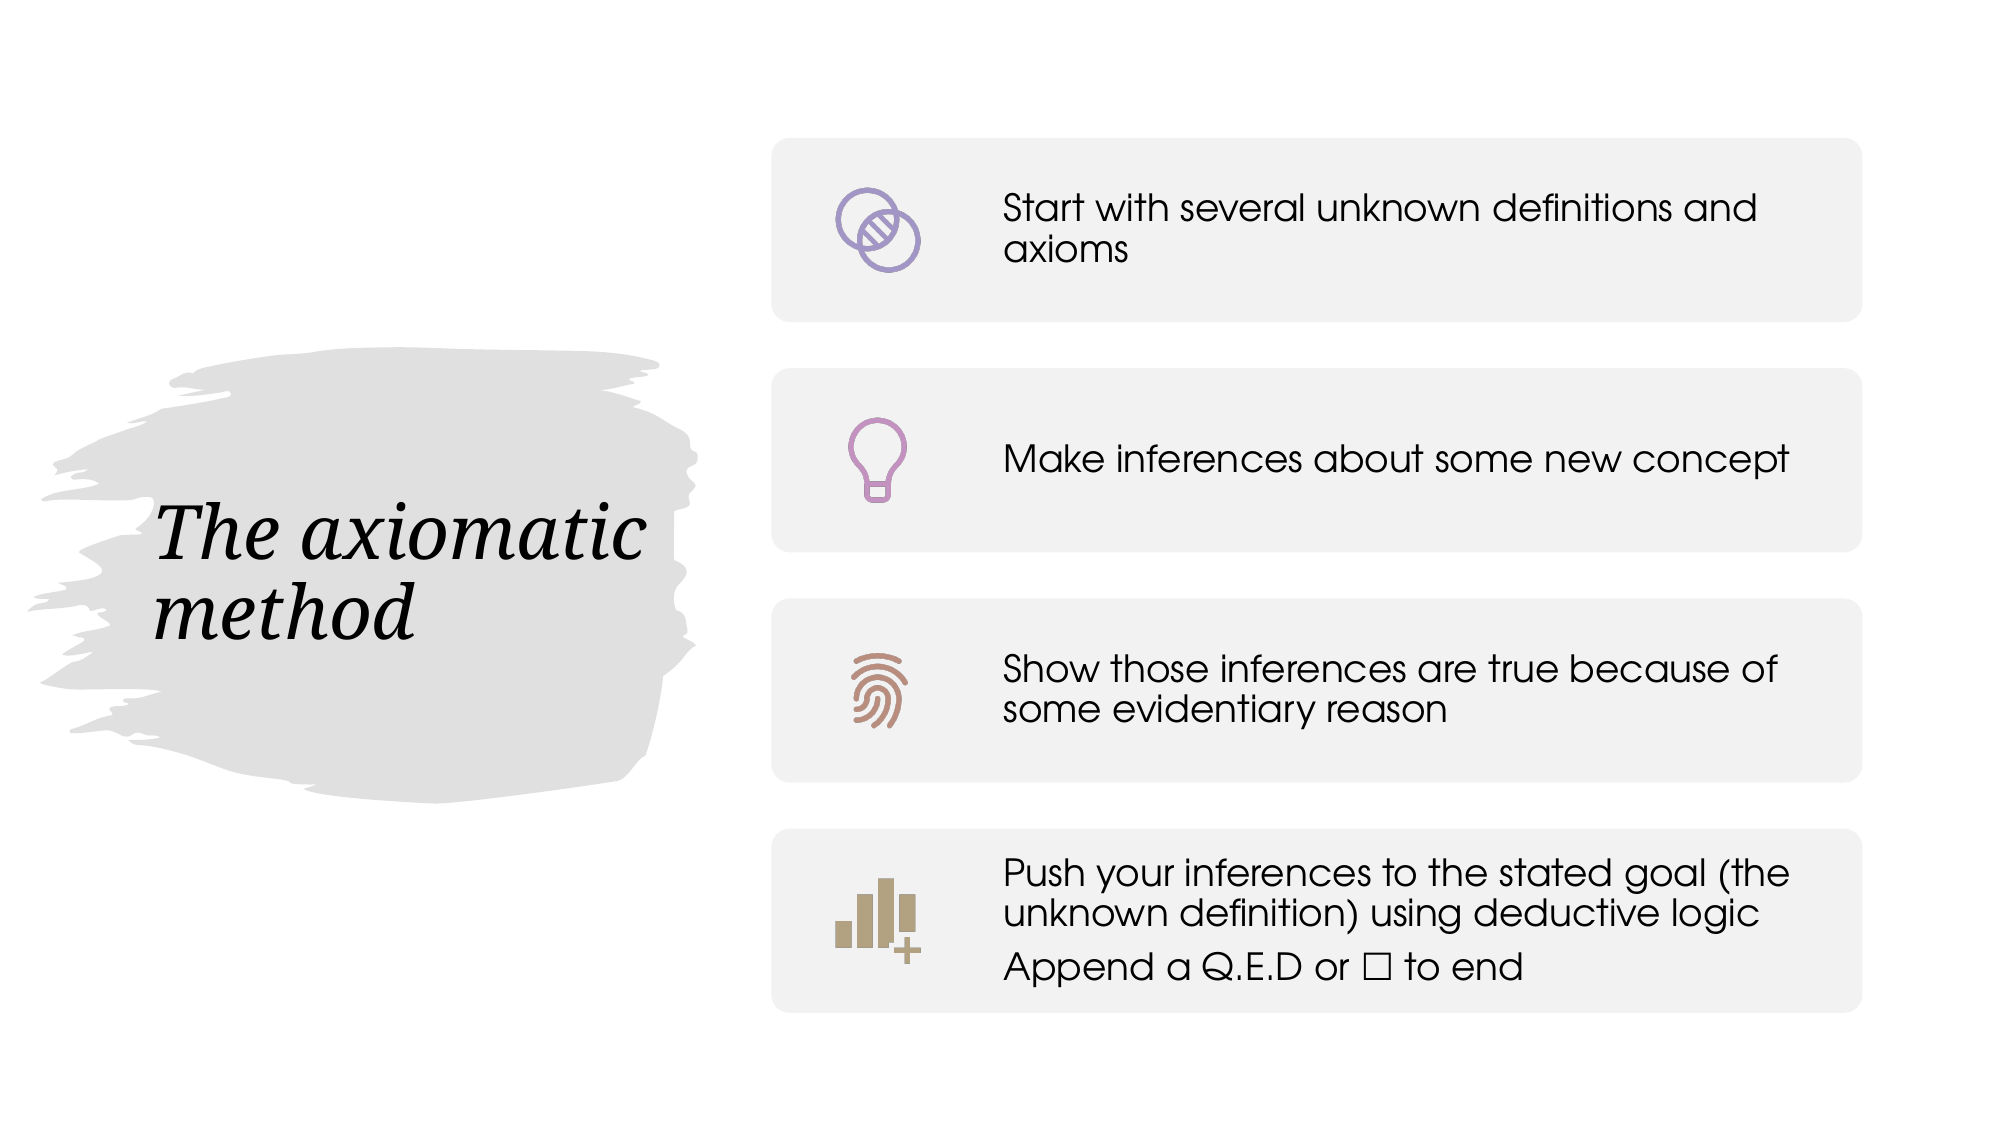

Start with several unknown definitions and axioms
Make inferences about some new concept
Show those inferences are true because of some evidentiary reason
Push your inferences to the stated goal (the unknown definition) using deductive logic
Append a Q.E.D or ☐ to end
# The axiomatic method